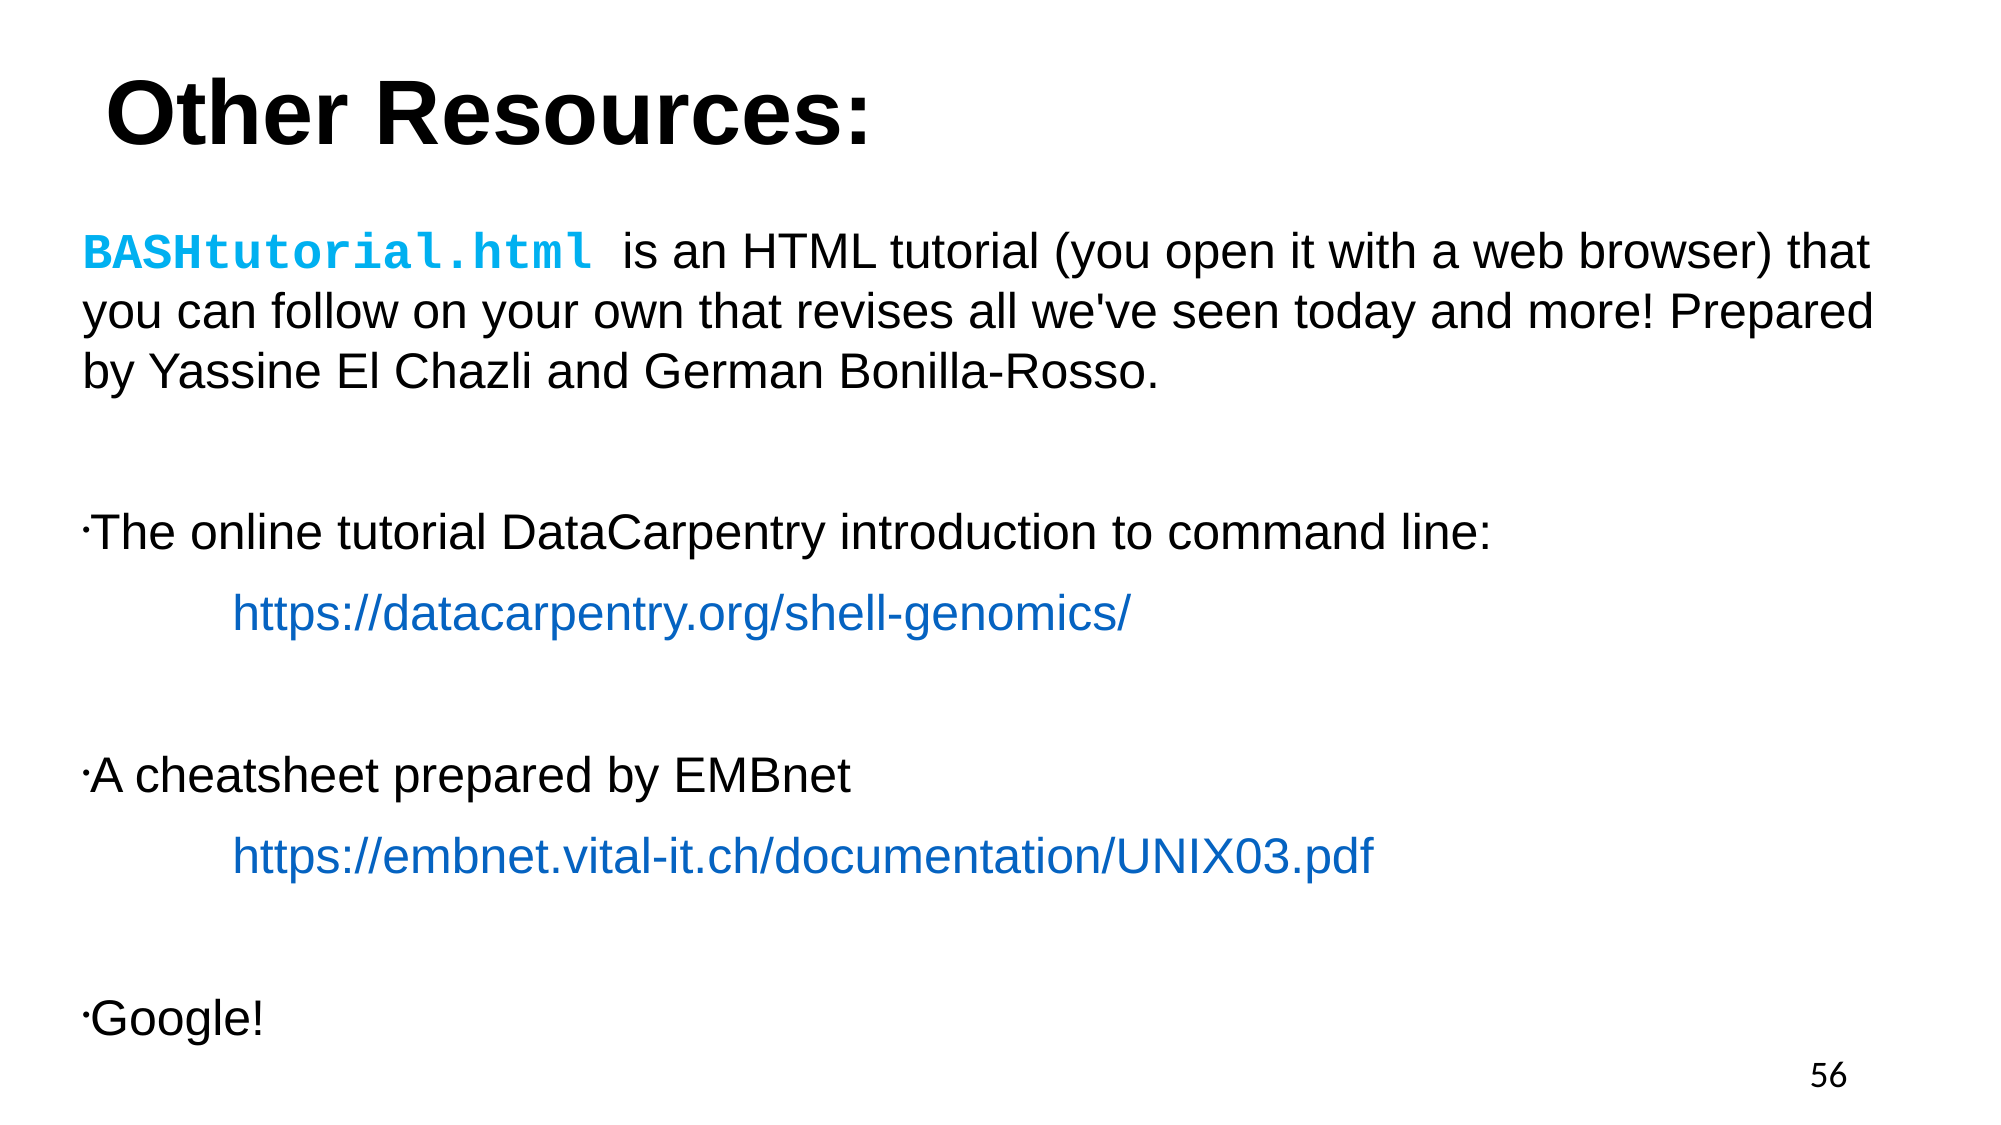

Other Resources:
BASHtutorial.html is an HTML tutorial (you open it with a web browser) that you can follow on your own that revises all we've seen today and more! Prepared by Yassine El Chazli and German Bonilla-Rosso.

The online tutorial DataCarpentry introduction to command line:
	https://datacarpentry.org/shell-genomics/

A cheatsheet prepared by EMBnet
	https://embnet.vital-it.ch/documentation/UNIX03.pdf

Google!

56